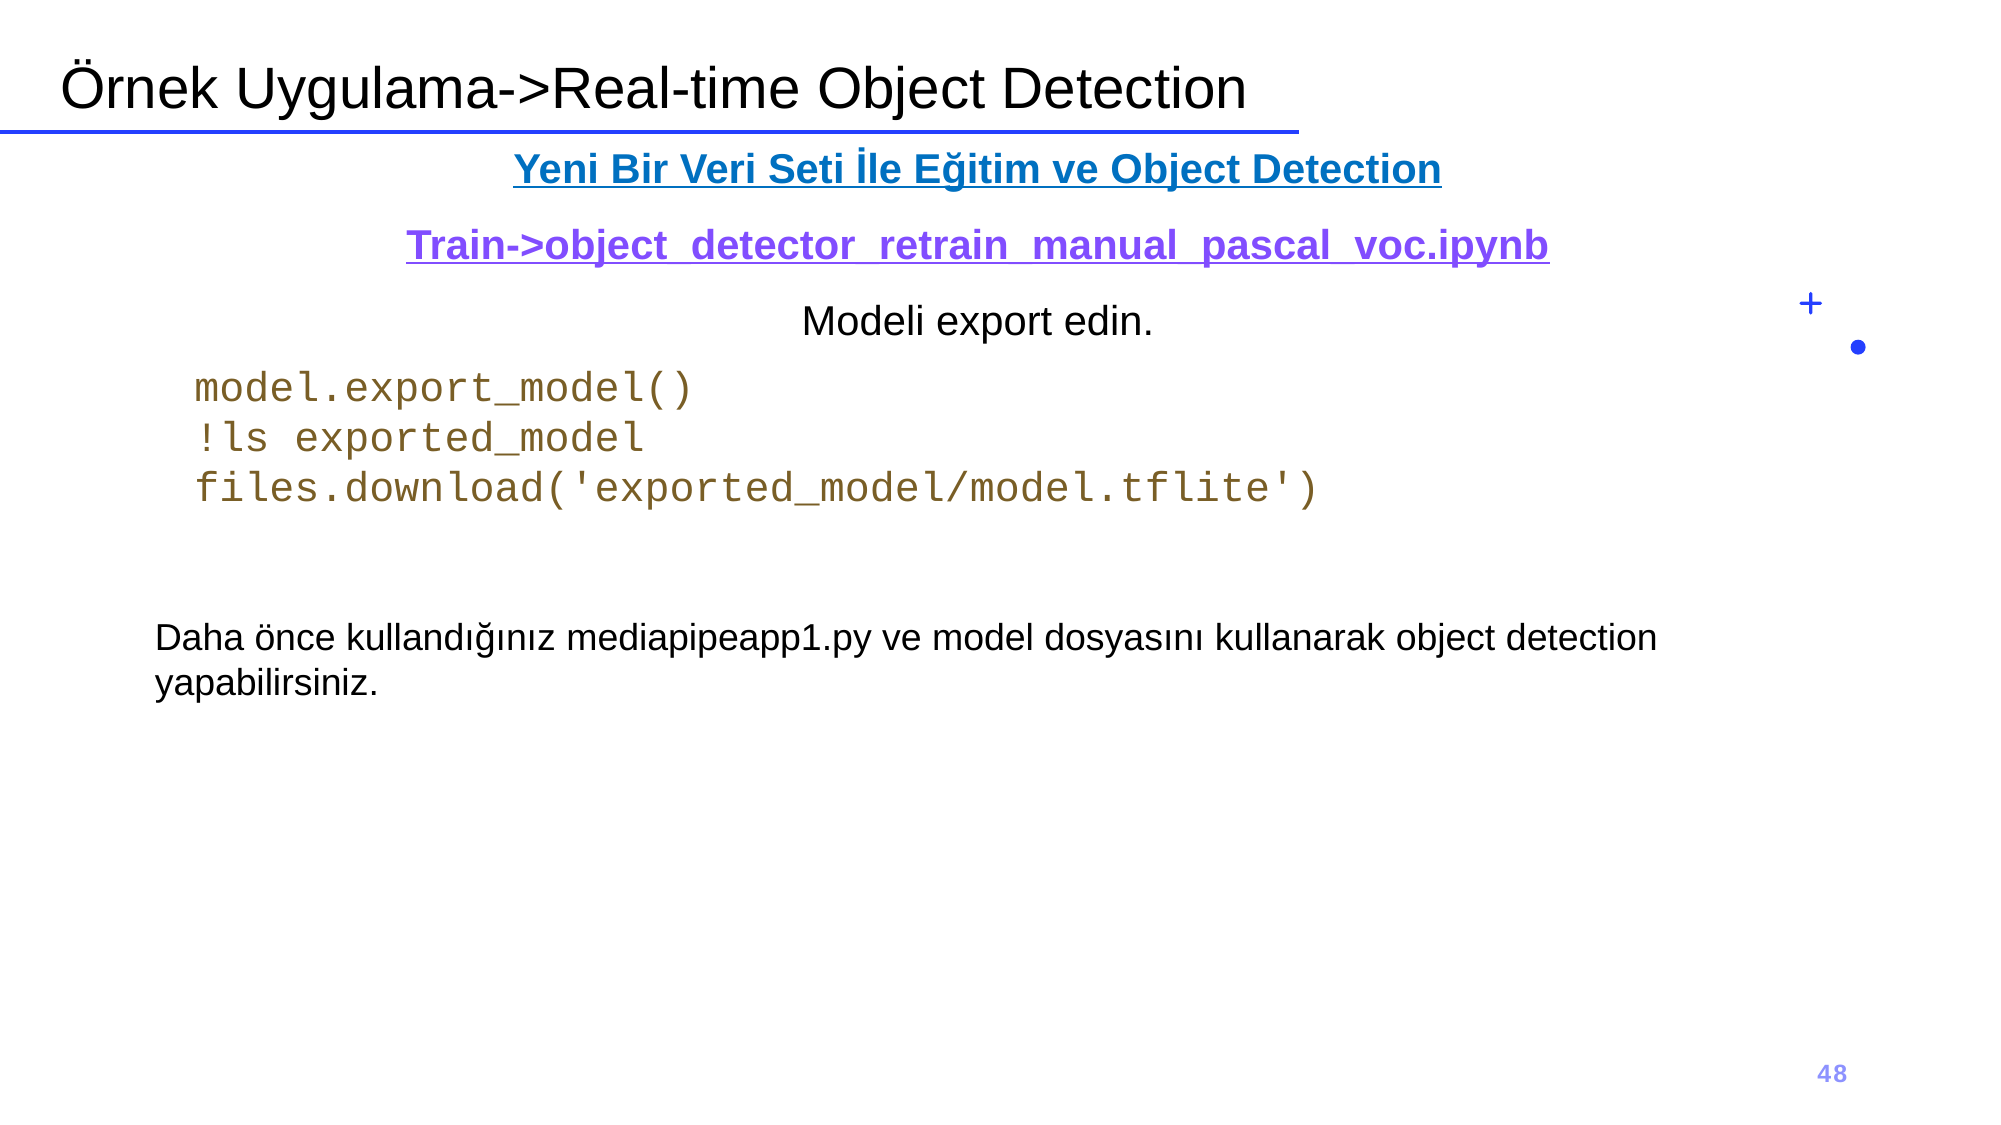

# Örnek Uygulama->Real-time Object Detection
Yeni Bir Veri Seti İle Eğitim ve Object Detection
Train->object_detector_retrain_manual_pascal_voc.ipynb
Modeli export edin.

model.export_model()
!ls exported_model
files.download('exported_model/model.tflite')
Daha önce kullandığınız mediapipeapp1.py ve model dosyasını kullanarak object detection yapabilirsiniz.
48